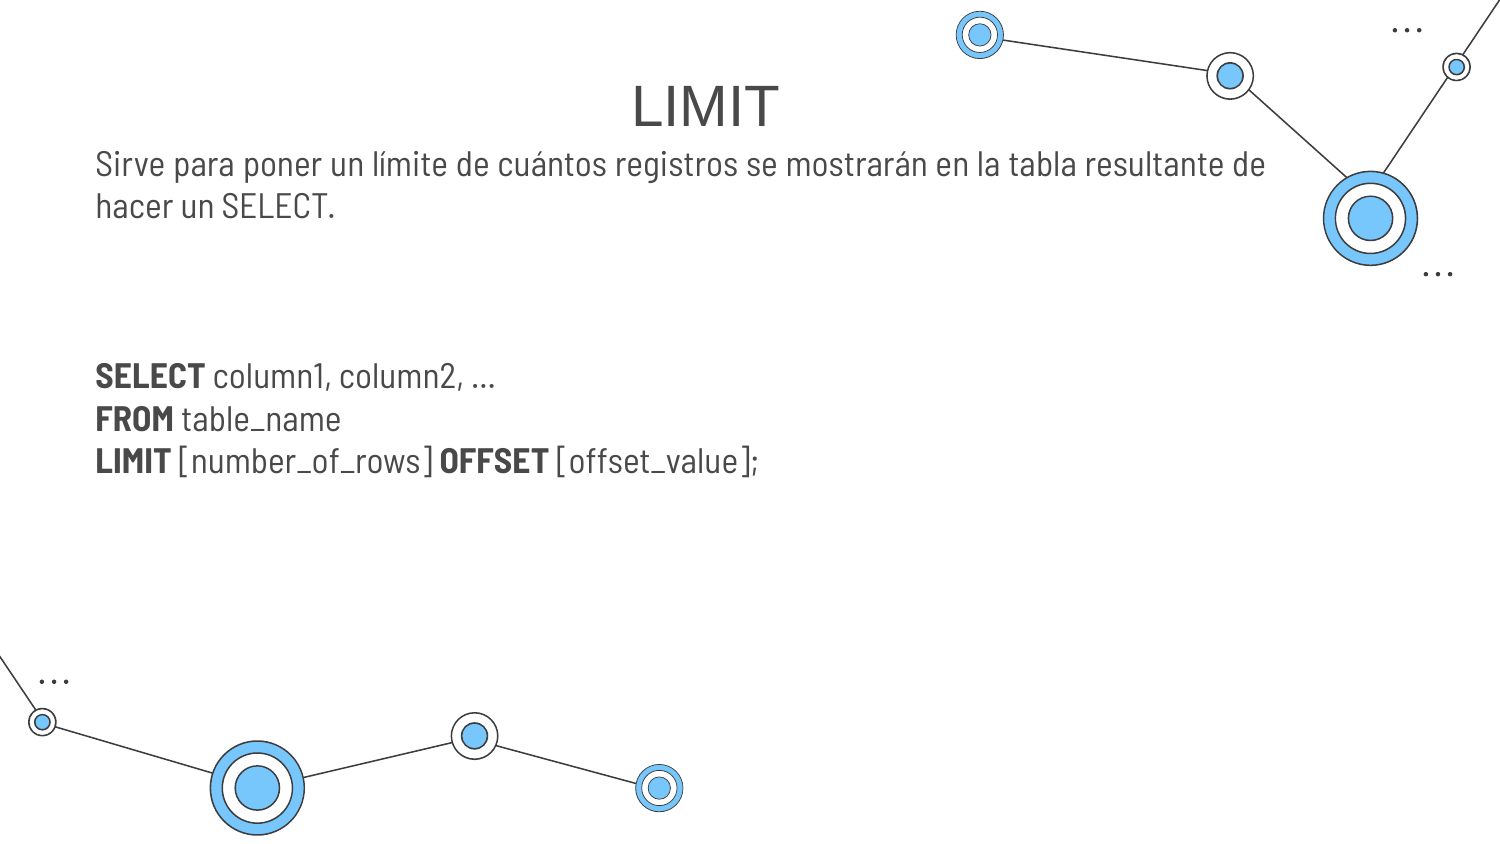

# LIMIT
Sirve para poner un límite de cuántos registros se mostrarán en la tabla resultante de hacer un SELECT.

SELECT column1, column2, ...
FROM table_name
LIMIT [number_of_rows] OFFSET [offset_value];